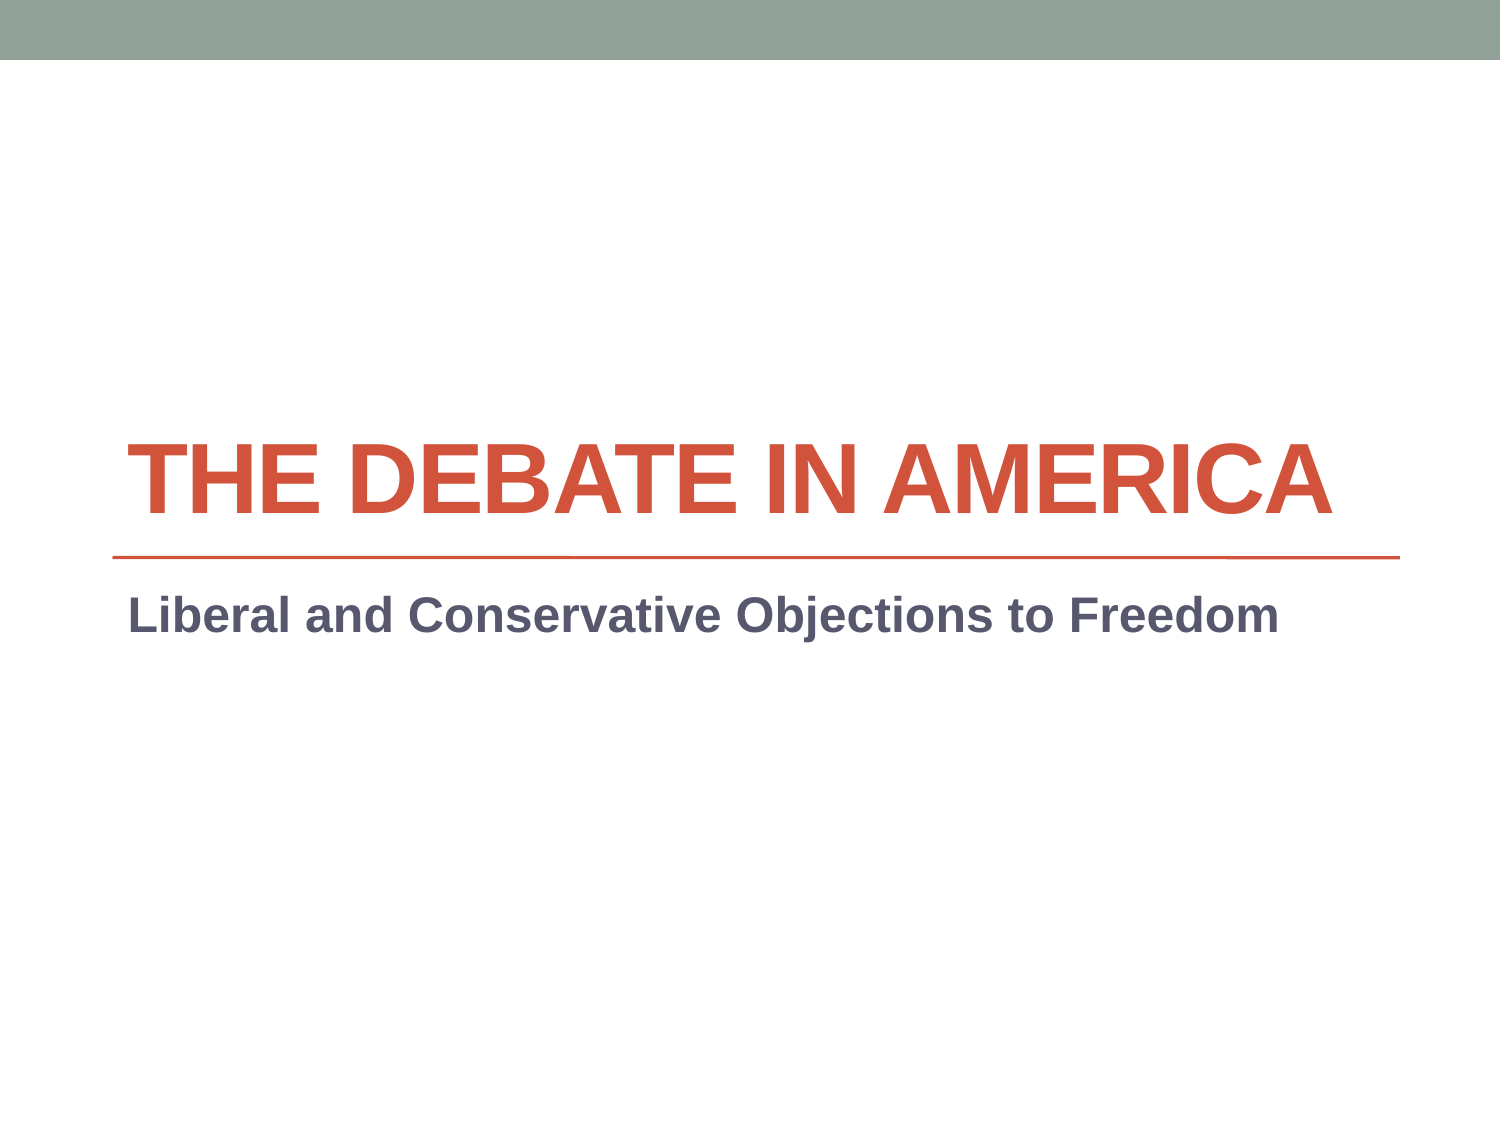

# The Debate in America
Liberal and Conservative Objections to Freedom